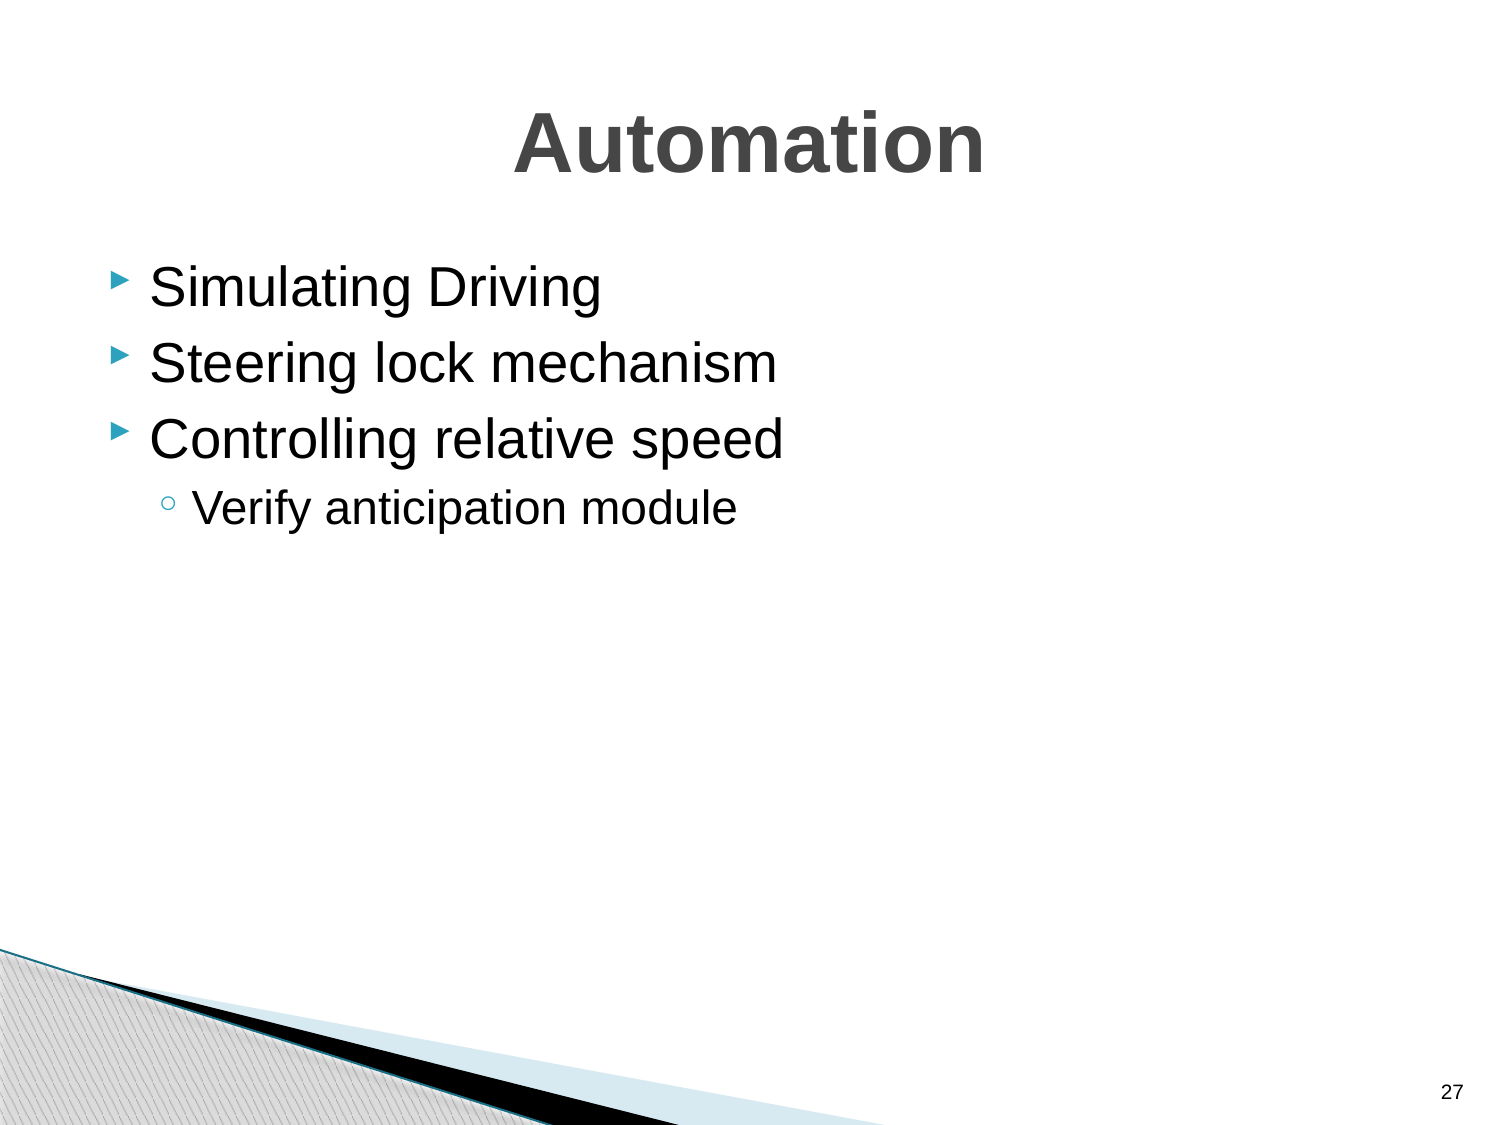

# Automation
Simulating Driving
Steering lock mechanism
Controlling relative speed
Verify anticipation module

27